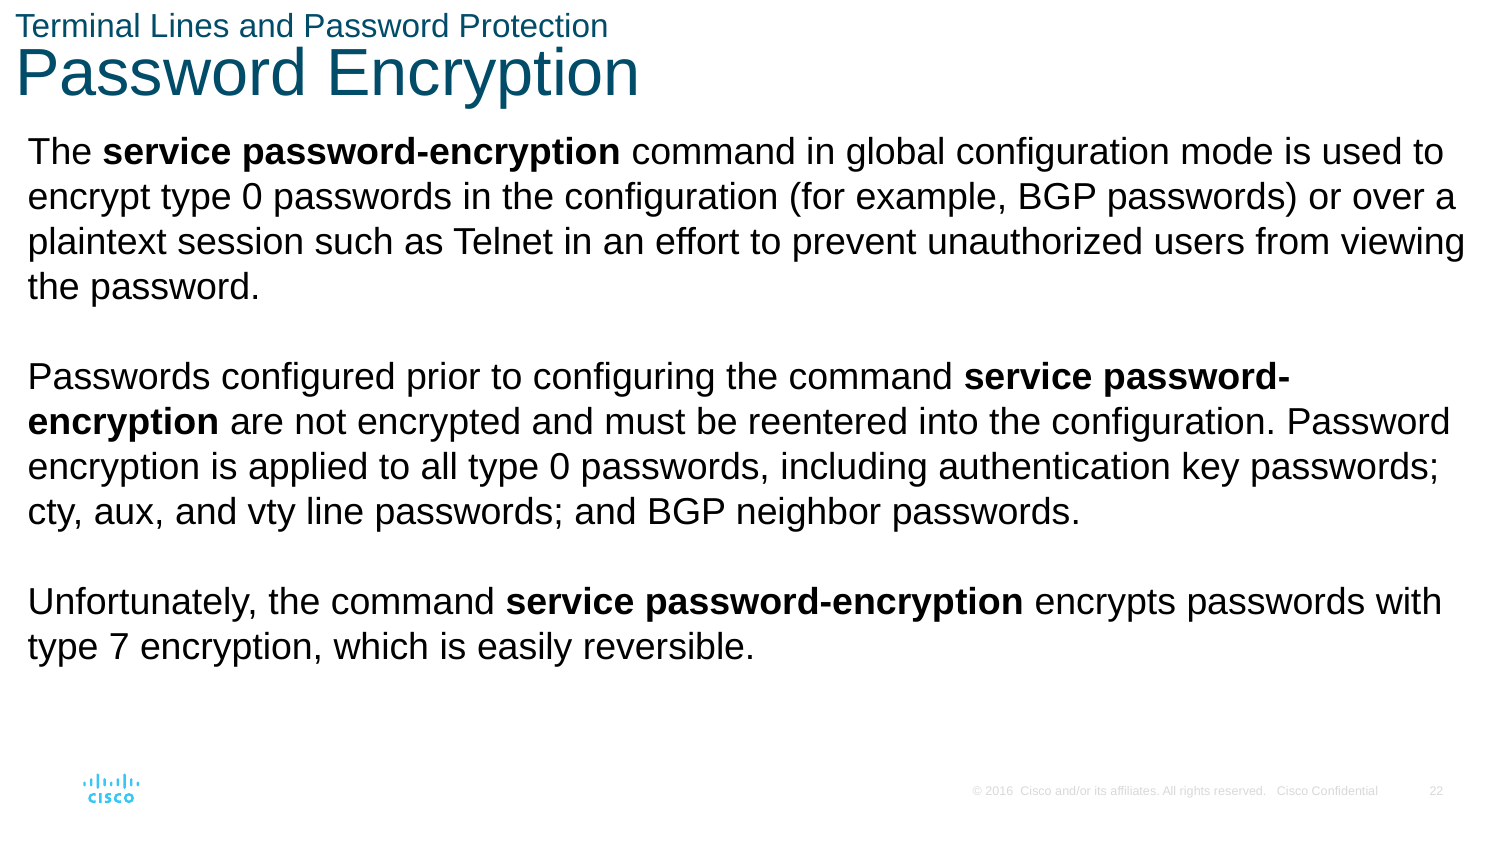

# Terminal Lines and Password Protection Password Encryption
The service password-encryption command in global configuration mode is used to encrypt type 0 passwords in the configuration (for example, BGP passwords) or over a plaintext session such as Telnet in an effort to prevent unauthorized users from viewing the password.

Passwords configured prior to configuring the command service password-encryption are not encrypted and must be reentered into the configuration. Password encryption is applied to all type 0 passwords, including authentication key passwords; cty, aux, and vty line passwords; and BGP neighbor passwords.

Unfortunately, the command service password-encryption encrypts passwords with type 7 encryption, which is easily reversible.